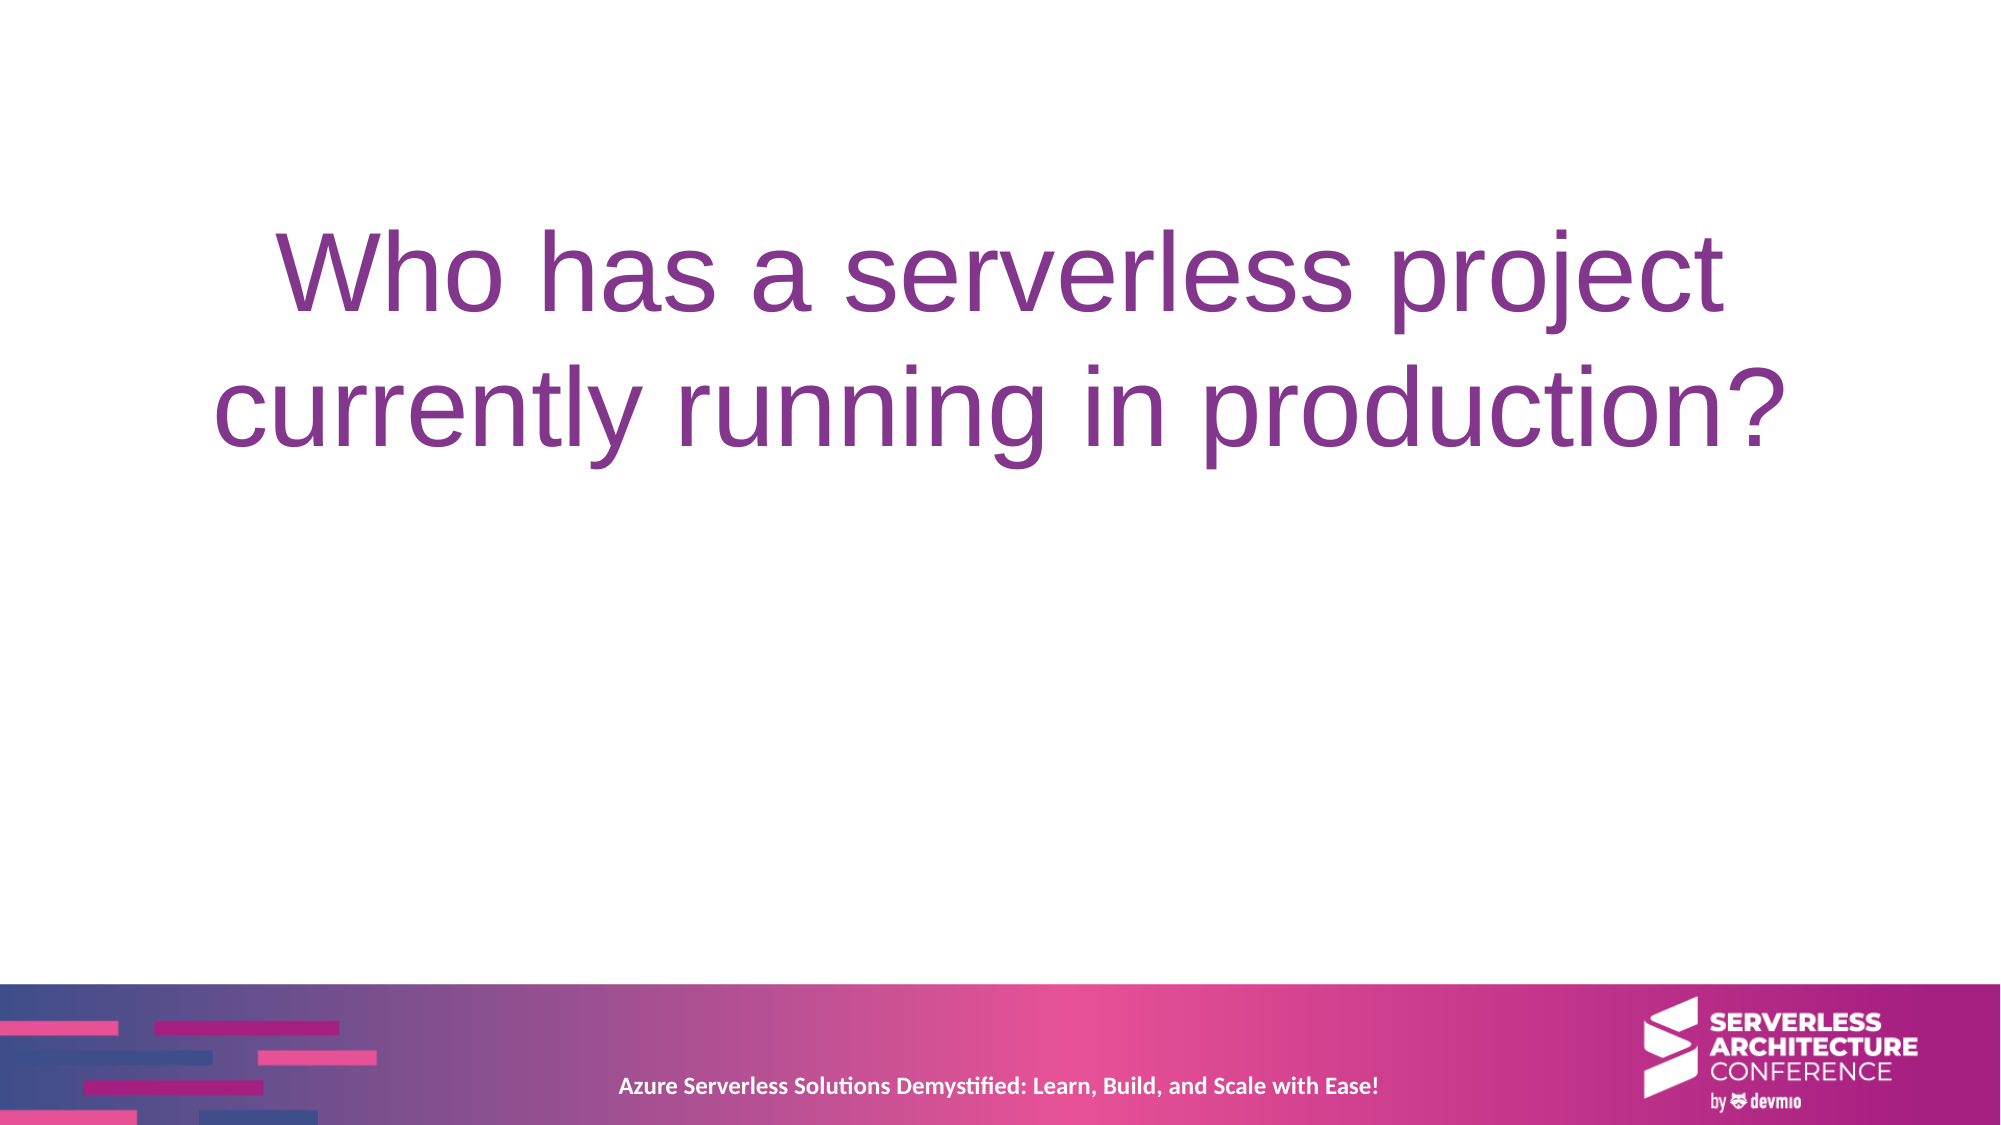

Who has a serverless project currently running in production?